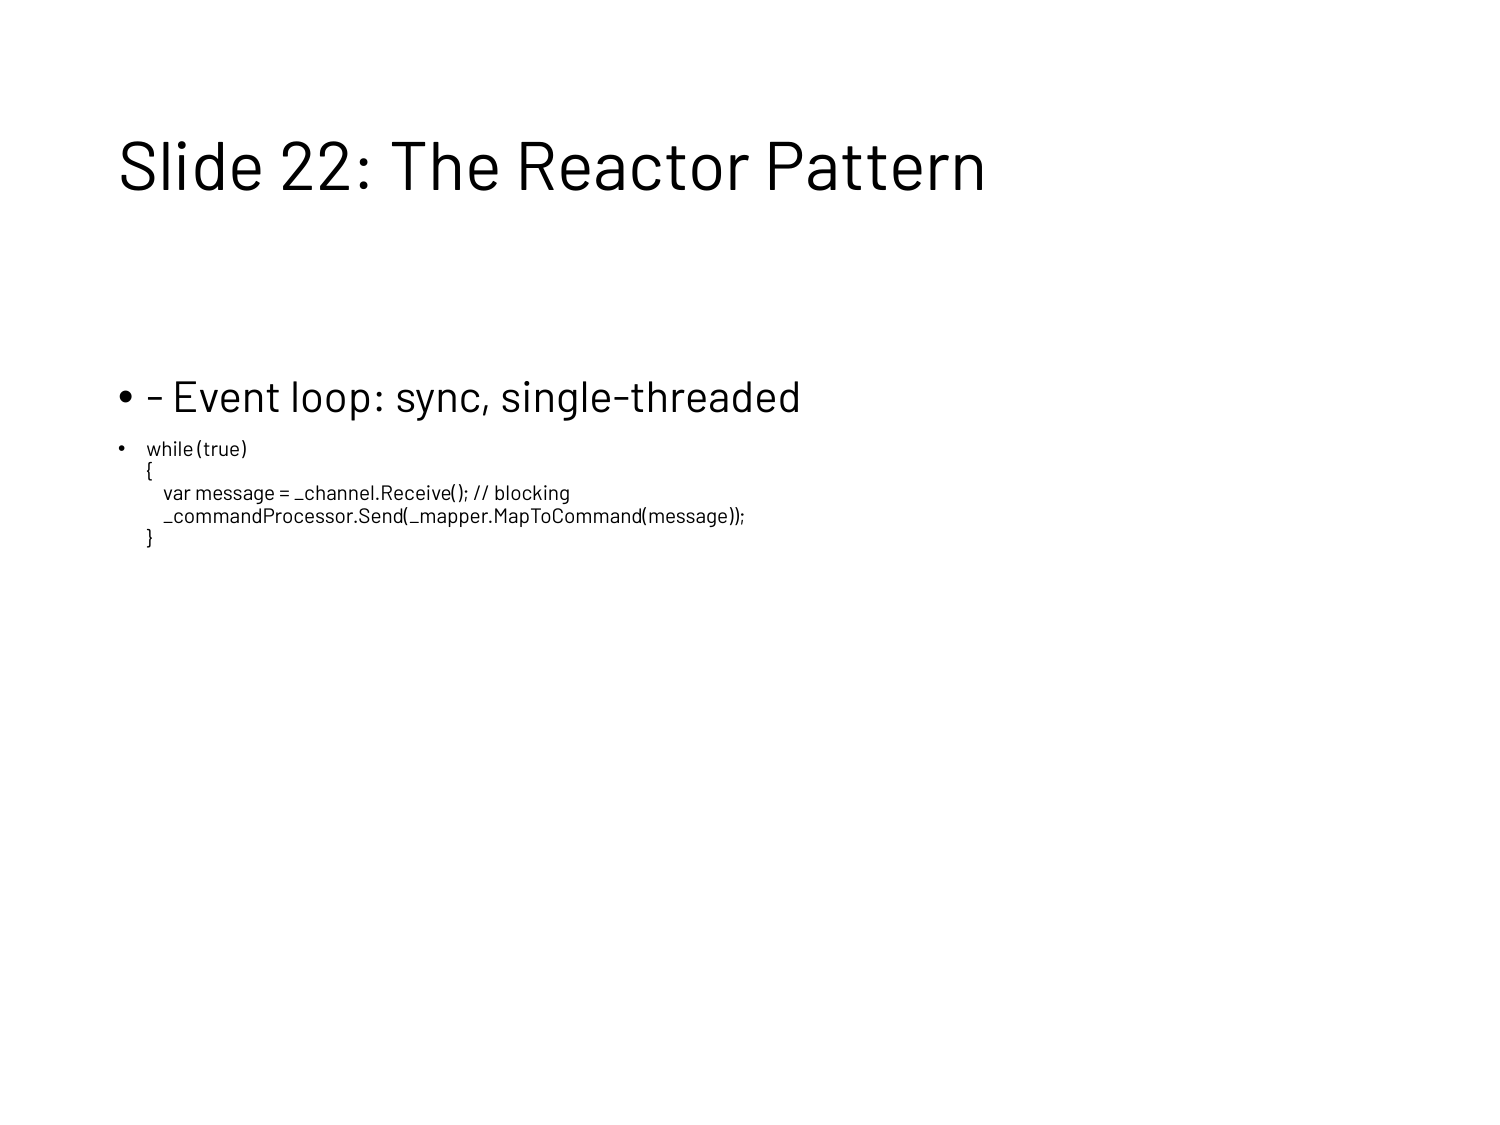

# Slide 22: The Reactor Pattern

- Event loop: sync, single-threaded
while (true)
{
    var message = _channel.Receive(); // blocking
    _commandProcessor.Send(_mapper.MapToCommand(message));
}